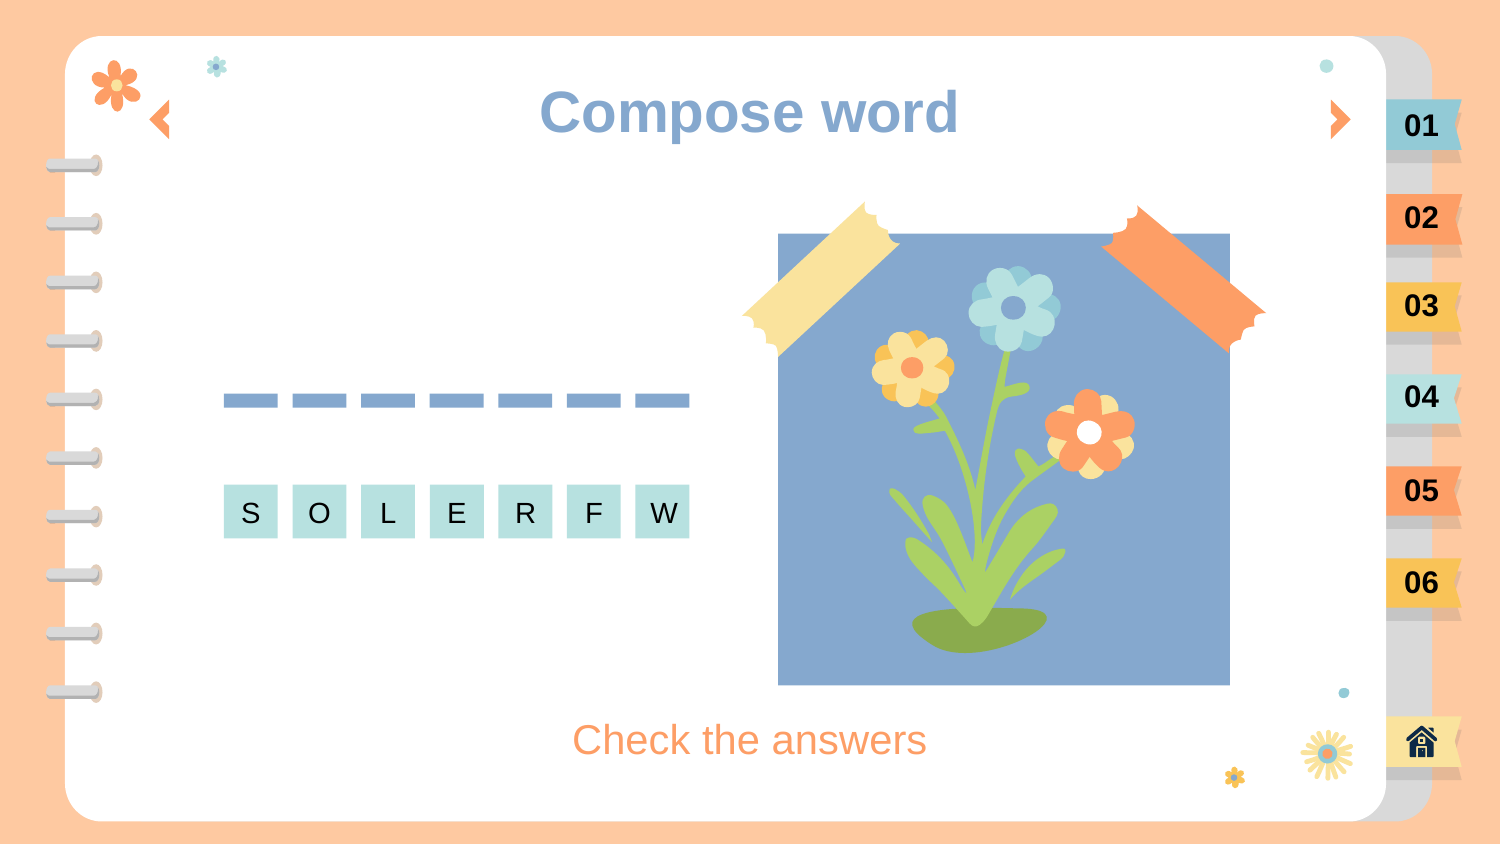

# Compose word
01

02

03
04

05
S
O
L
E
R
F
W
06
Check the answers